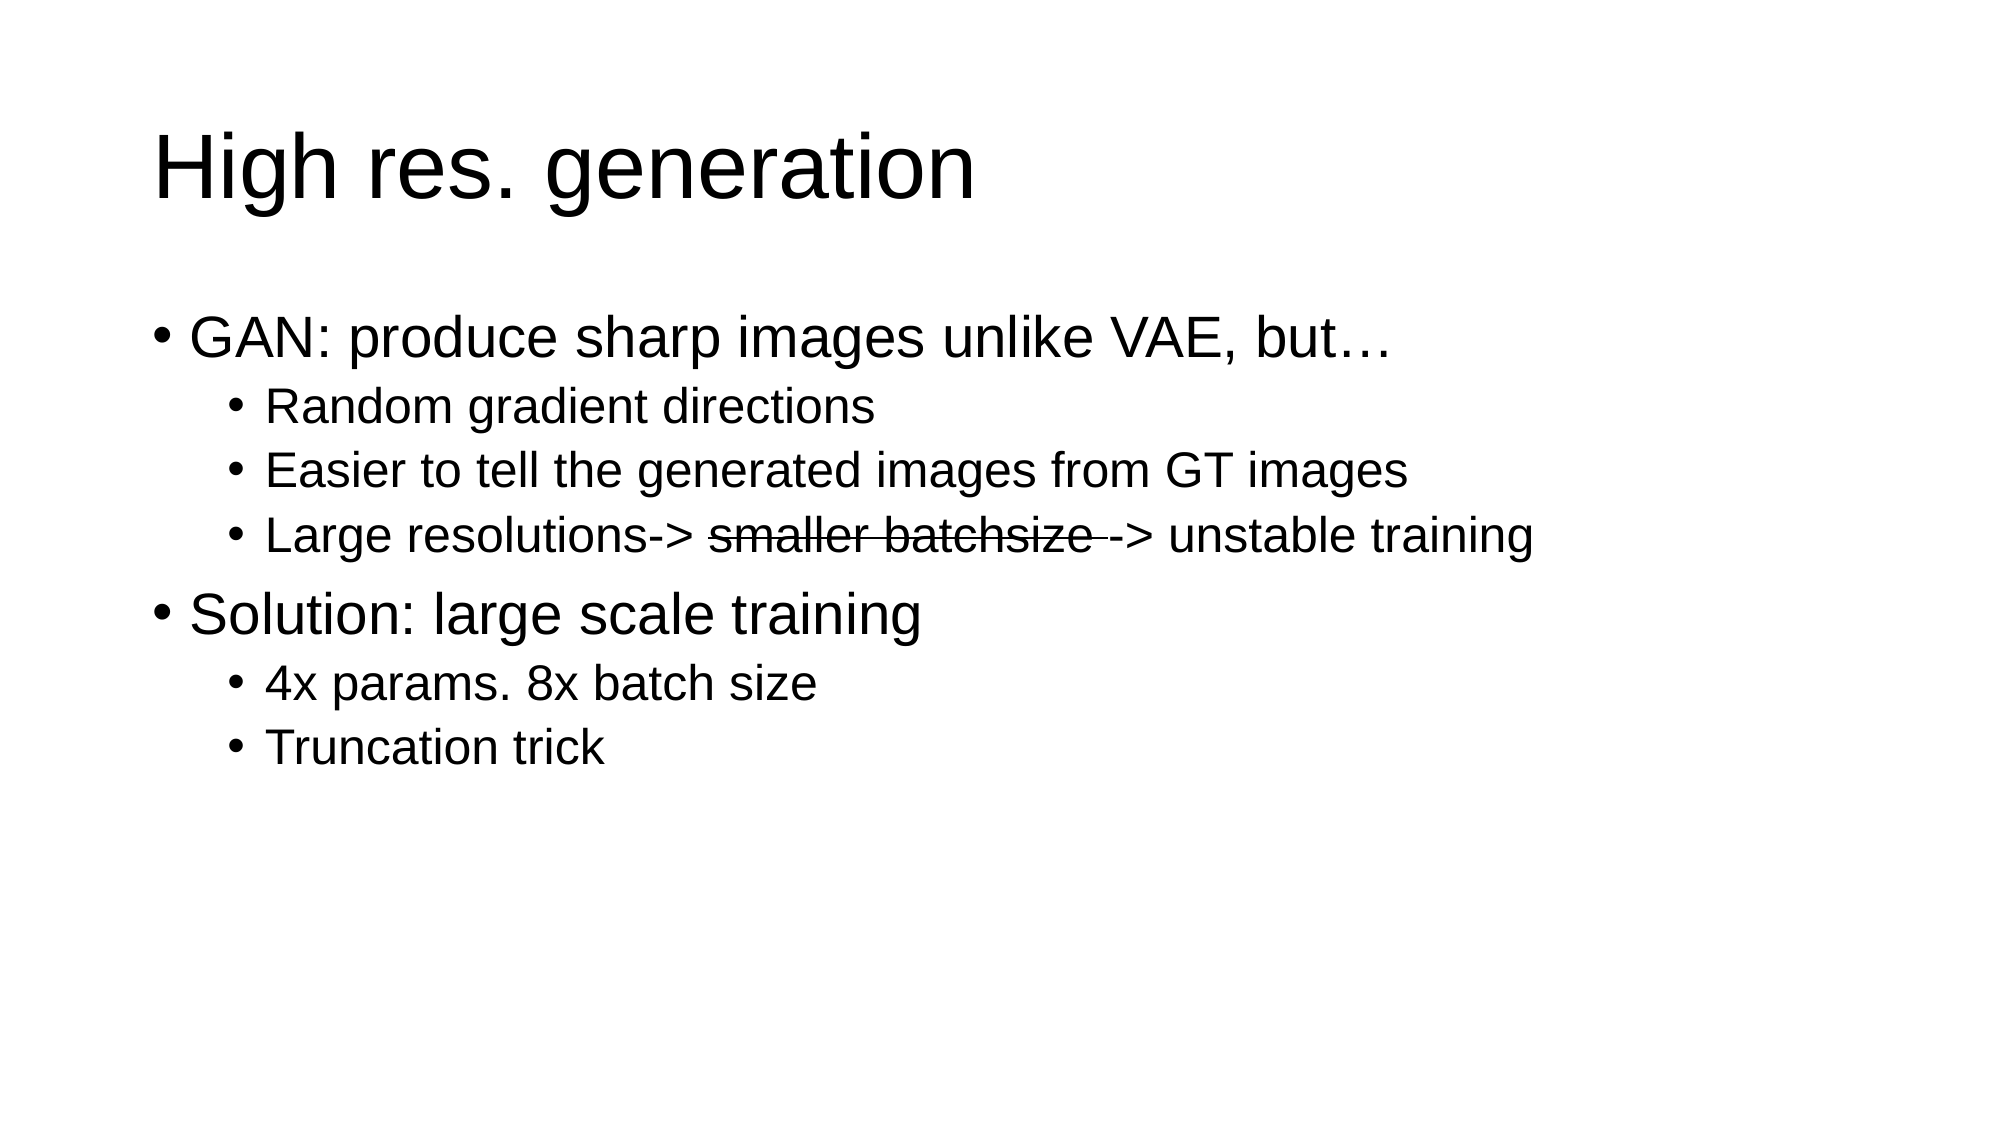

# High res. generation
GAN: produce sharp images unlike VAE, but…
Random gradient directions
Easier to tell the generated images from GT images
Large resolutions-> smaller batchsize -> unstable training
Solution: large scale training
4x params. 8x batch size
Truncation trick